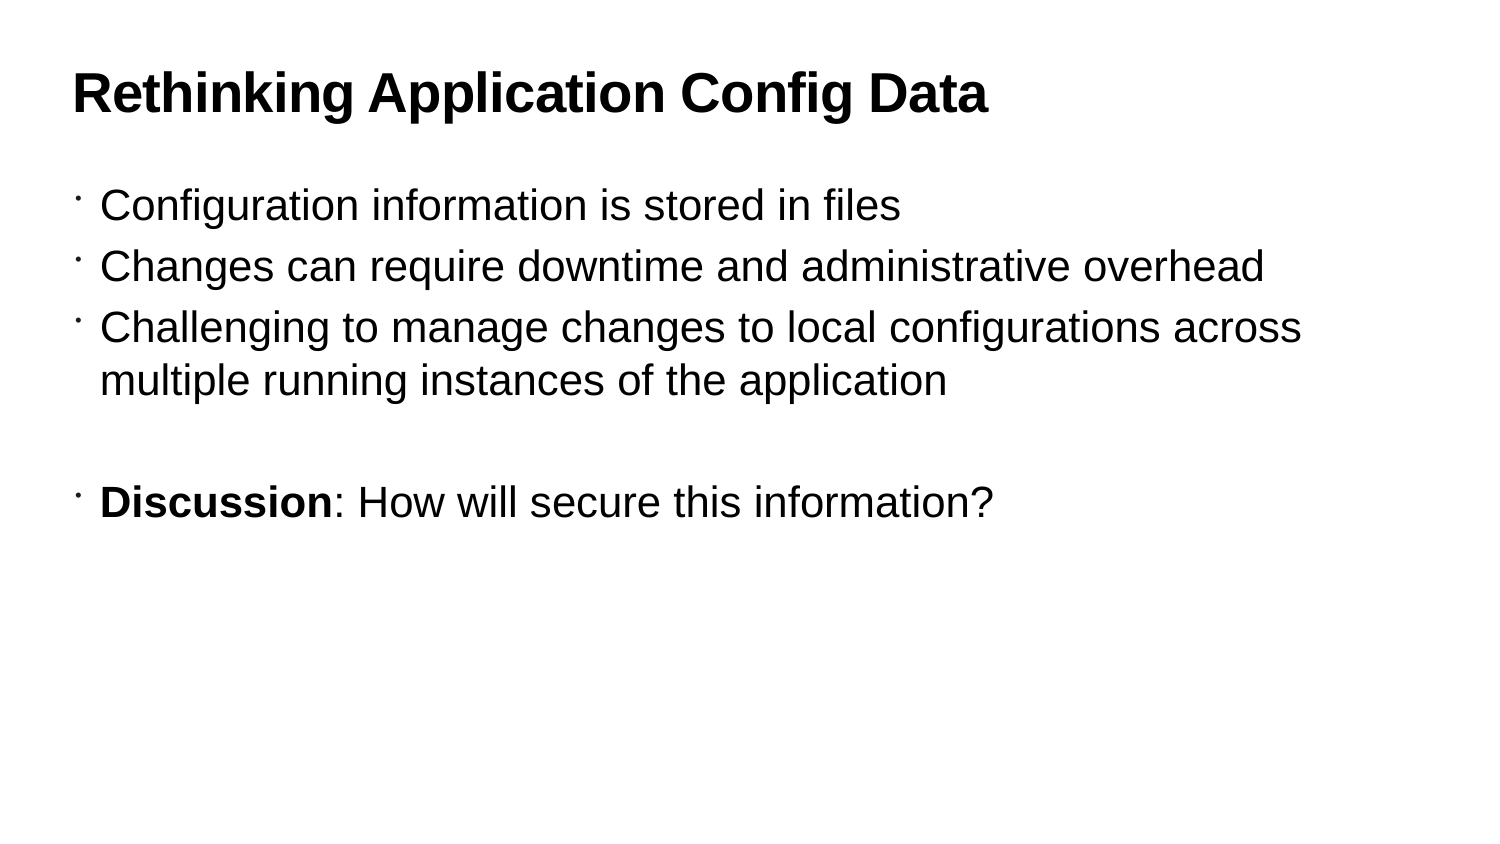

# Rethinking Application Config Data
Configuration information is stored in files
Changes can require downtime and administrative overhead
Challenging to manage changes to local configurations across multiple running instances of the application

Discussion: How will secure this information?